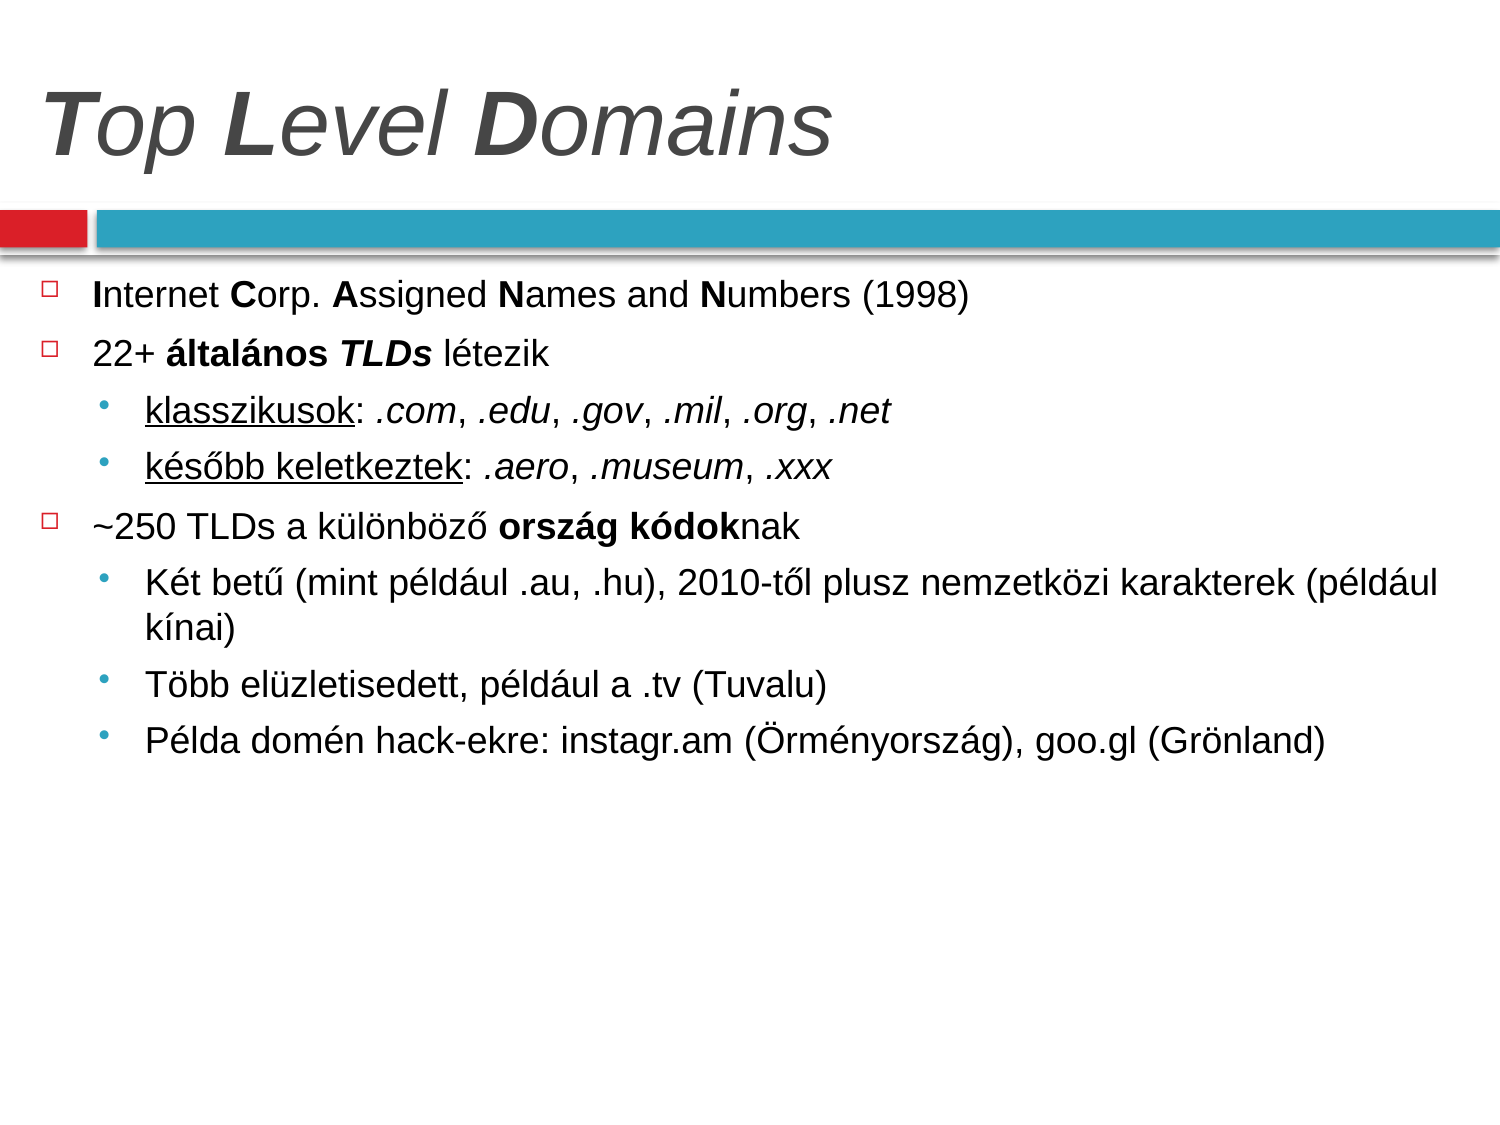

# Top Level Domains
Internet Corp. Assigned Names and Numbers (1998)
22+ általános TLDs létezik
klasszikusok: .com, .edu, .gov, .mil, .org, .net
később keletkeztek: .aero, .museum, .xxx
~250 TLDs a különböző ország kódoknak
Két betű (mint például .au, .hu), 2010-től plusz nemzetközi karakterek (például kínai)
Több elüzletisedett, például a .tv (Tuvalu)
Példa domén hack-ekre: instagr.am (Örményország), goo.gl (Grönland)